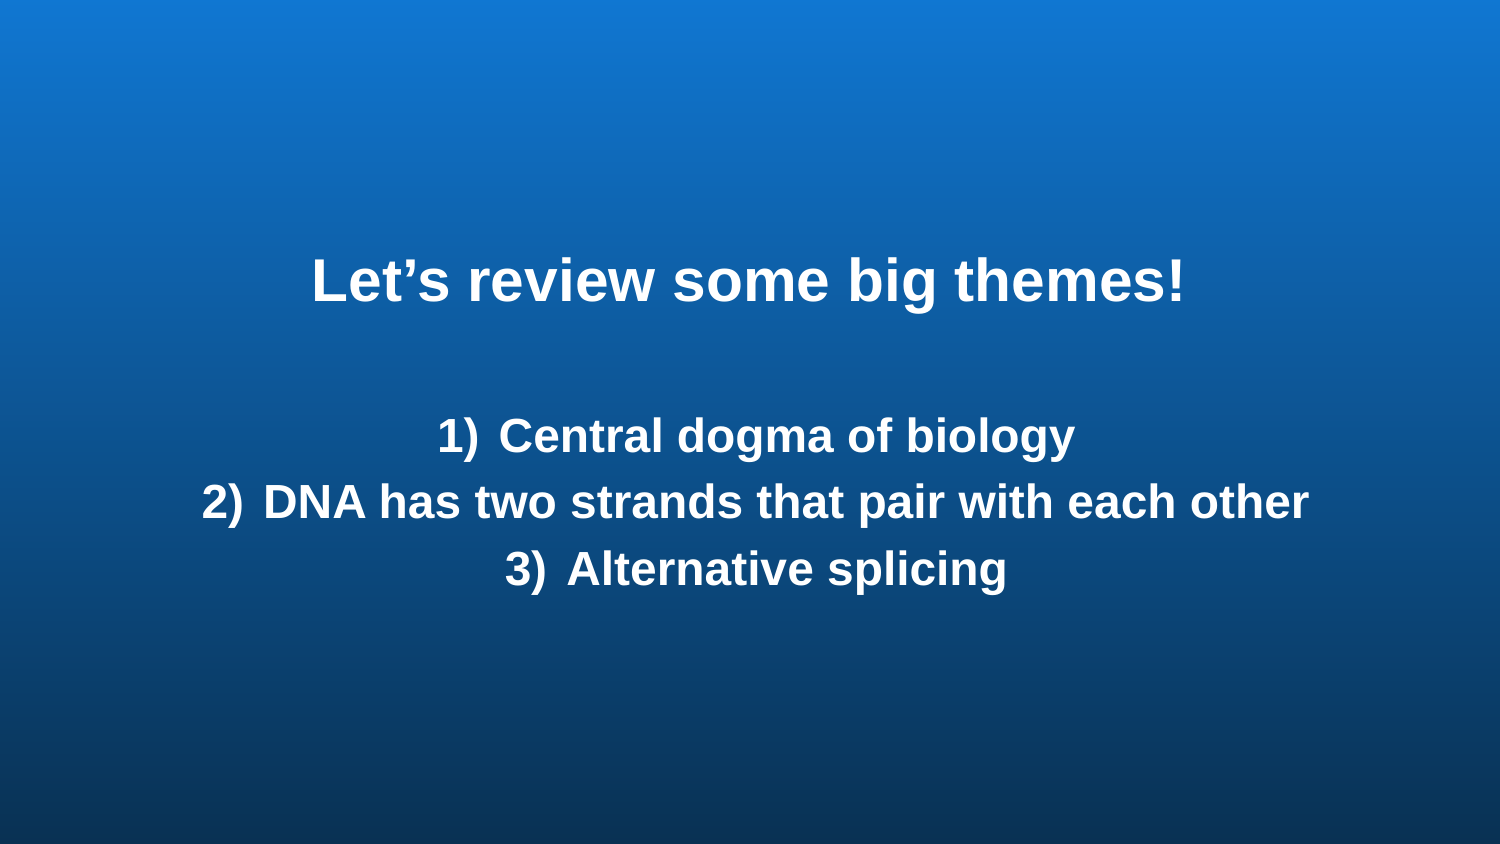

# Let’s review some big themes!

Central dogma of biology
DNA has two strands that pair with each other
Alternative splicing